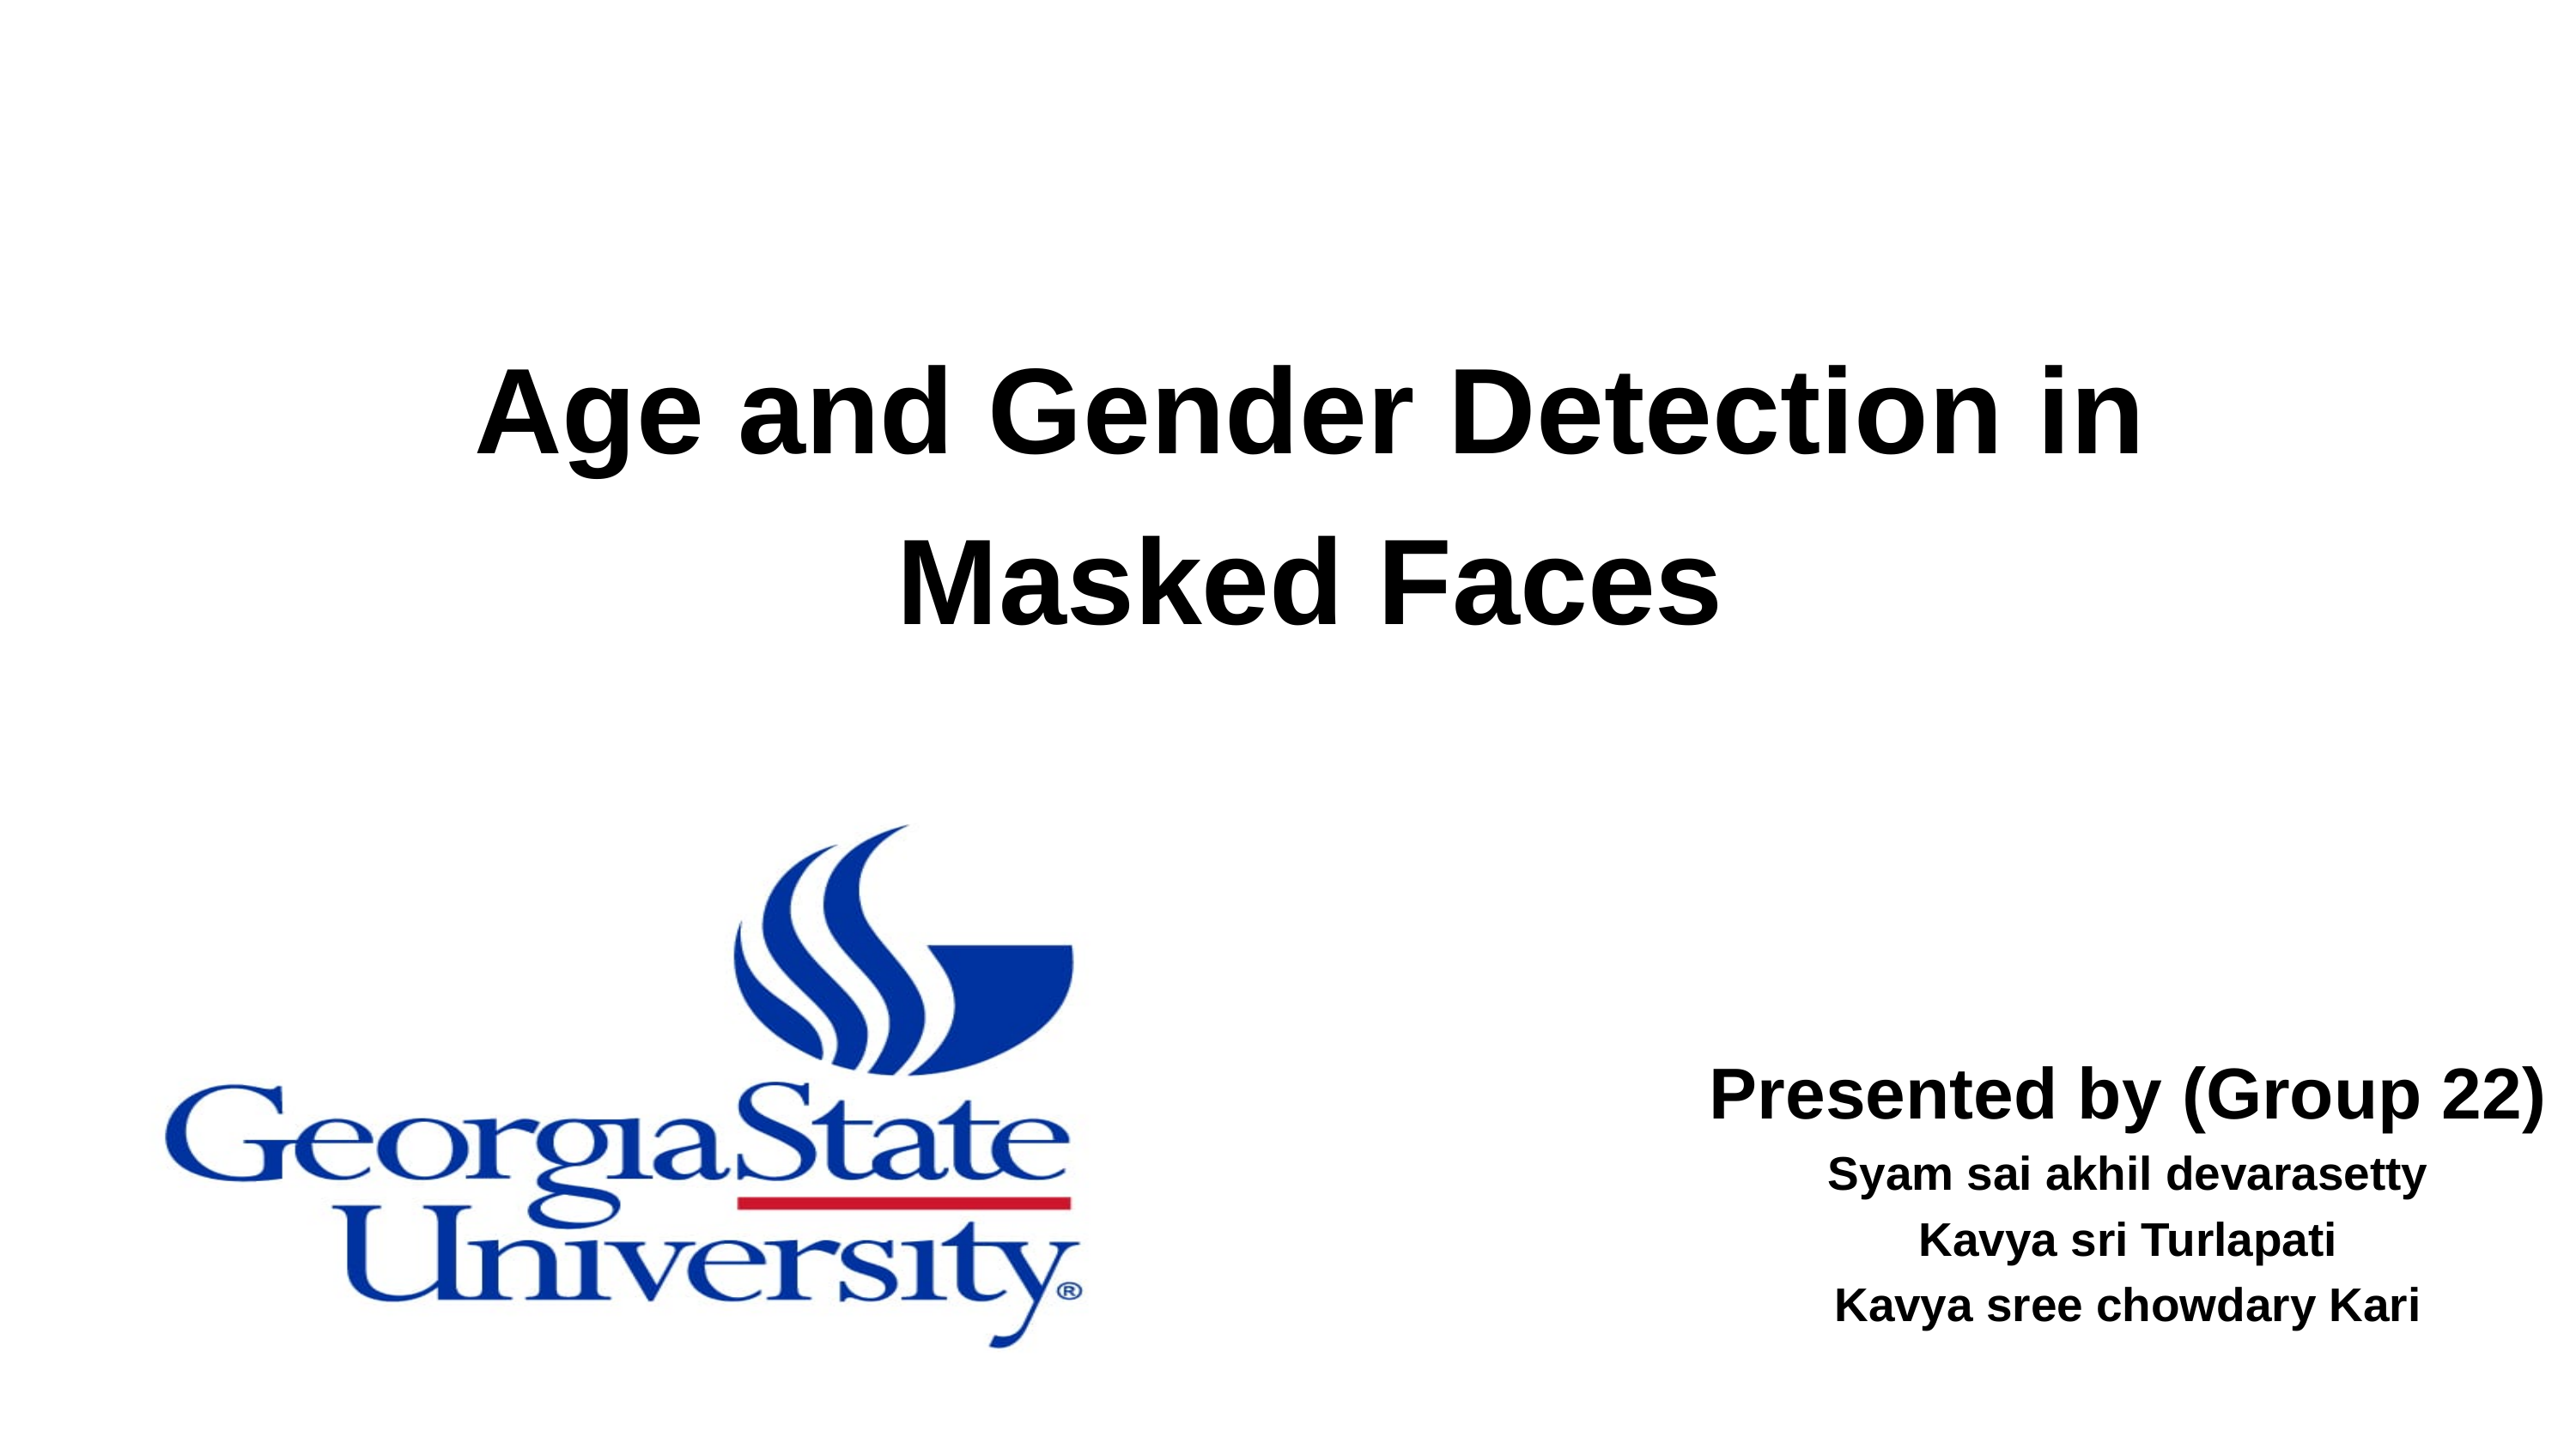

Age and Gender Detection in Masked Faces

Presented by (Group 22)
Syam sai akhil devarasetty
Kavya sri Turlapati
Kavya sree chowdary Kari